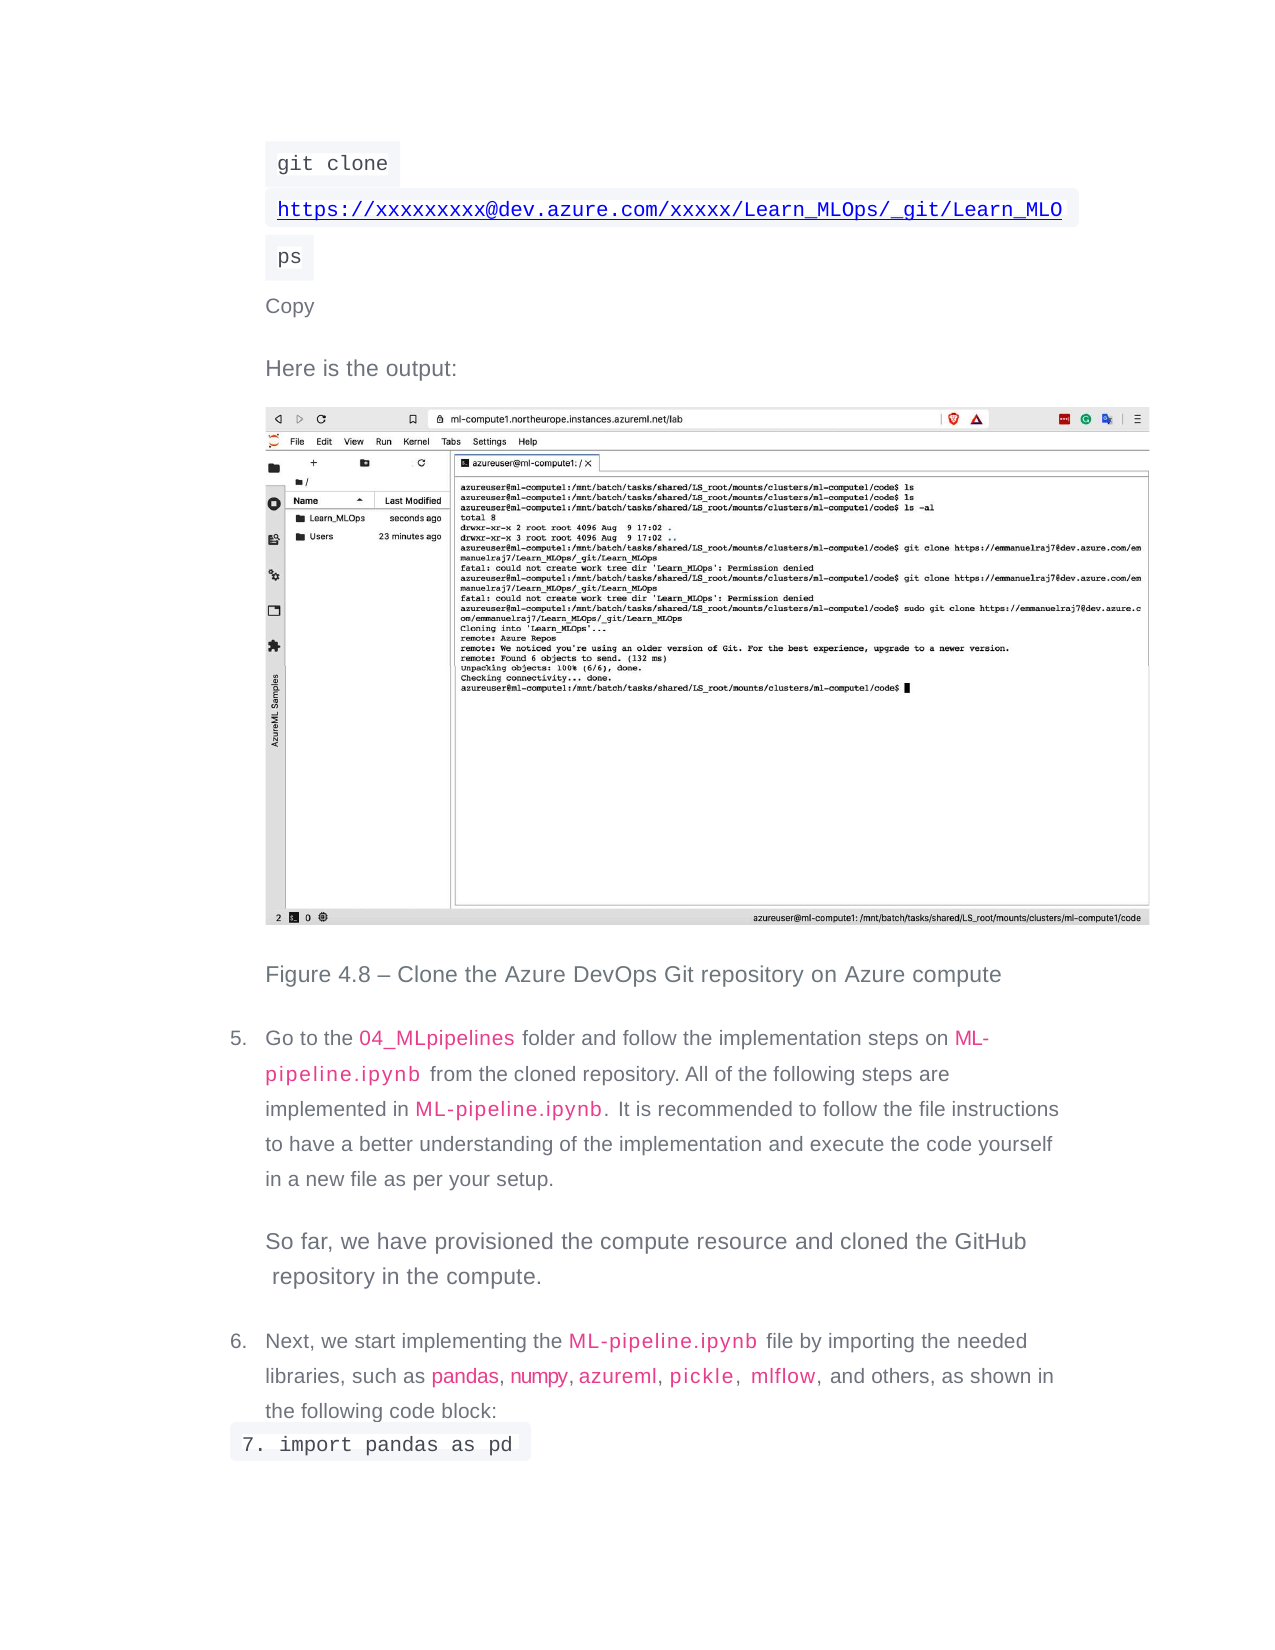

git clone
https://xxxxxxxxx@dev.azure.com/xxxxx/Learn_MLOps/_git/Learn_MLO

ps

Copy

Here is the output:

Figure 4.8 – Clone the Azure DevOps Git repository on Azure compute

Go to the 04_MLpipelines folder and follow the implementation steps on ML-  pipeline.ipynb from the cloned repository. All of the following steps are  implemented in ML-pipeline.ipynb. It is recommended to follow the file instructions  to have a better understanding of the implementation and execute the code yourself  in a new file as per your setup.

So far, we have provisioned the compute resource and cloned the GitHub  repository in the compute.

Next, we start implementing the ML-pipeline.ipynb file by importing the needed  libraries, such as pandas, numpy, azureml, pickle, mlflow, and others, as shown in  the following code block:
7. import pandas as pd